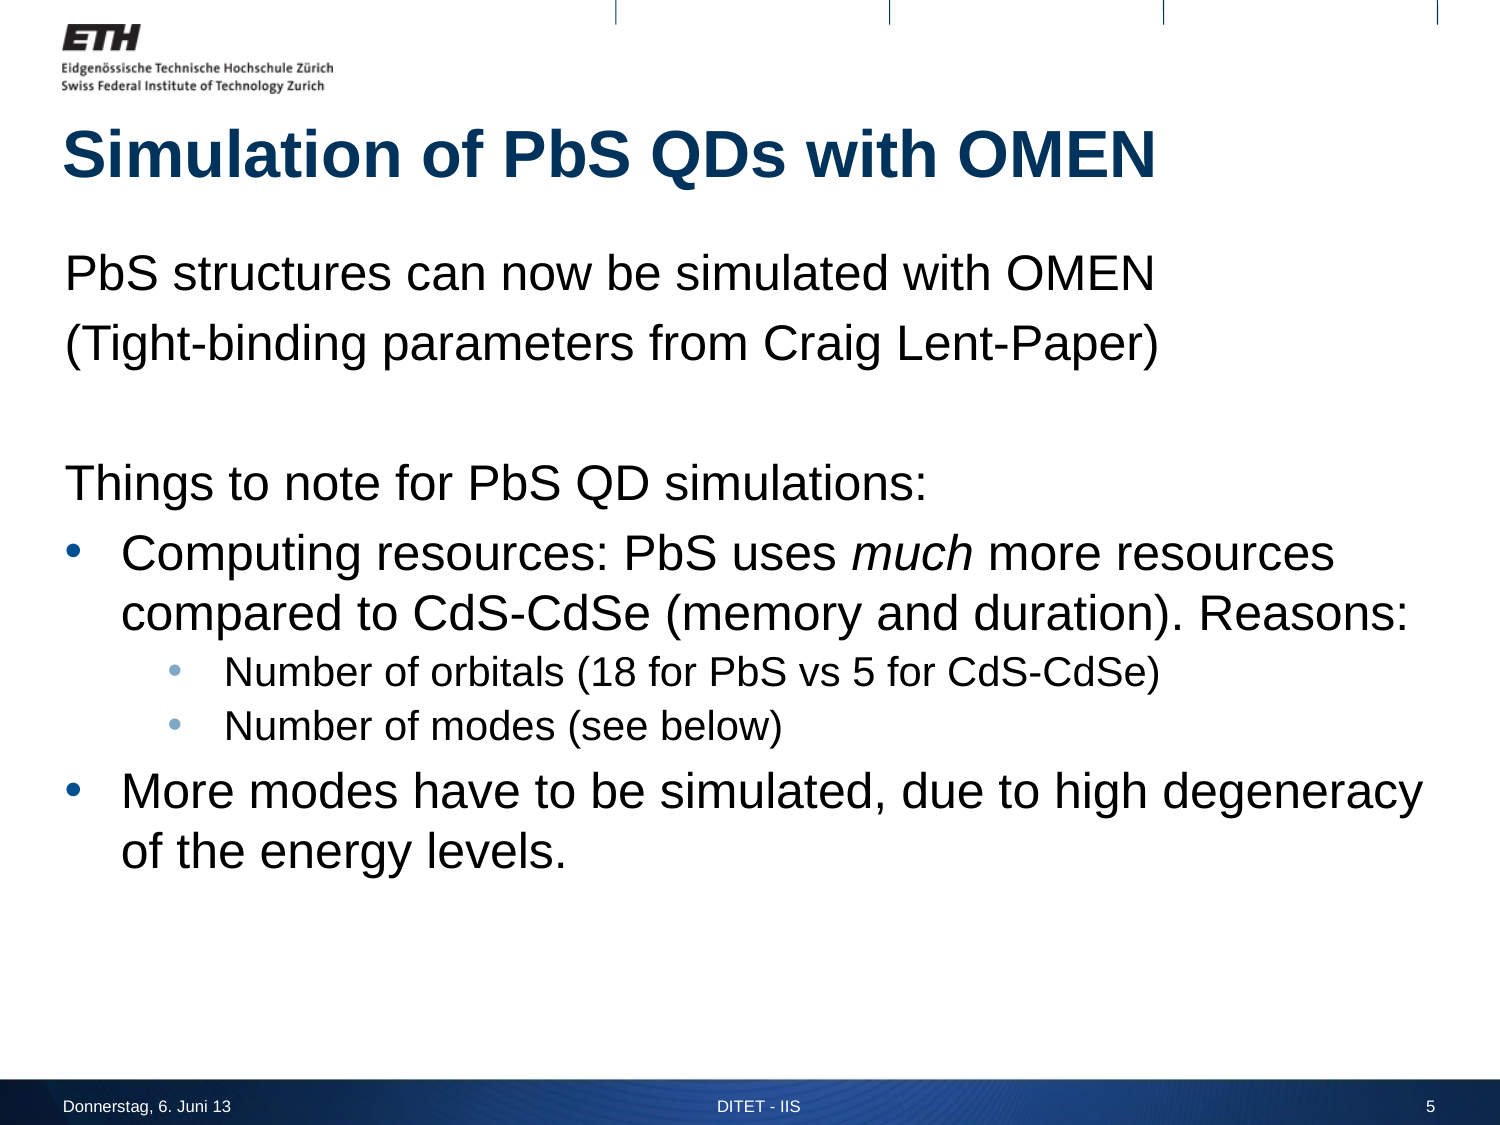

# Simulation of PbS QDs with OMEN
PbS structures can now be simulated with OMEN
(Tight-binding parameters from Craig Lent-Paper)

Things to note for PbS QD simulations:
Computing resources: PbS uses much more resources compared to CdS-CdSe (memory and duration). Reasons:
Number of orbitals (18 for PbS vs 5 for CdS-CdSe)
Number of modes (see below)
More modes have to be simulated, due to high degeneracy of the energy levels.

Donnerstag, 6. Juni 13
DITET - IIS
5